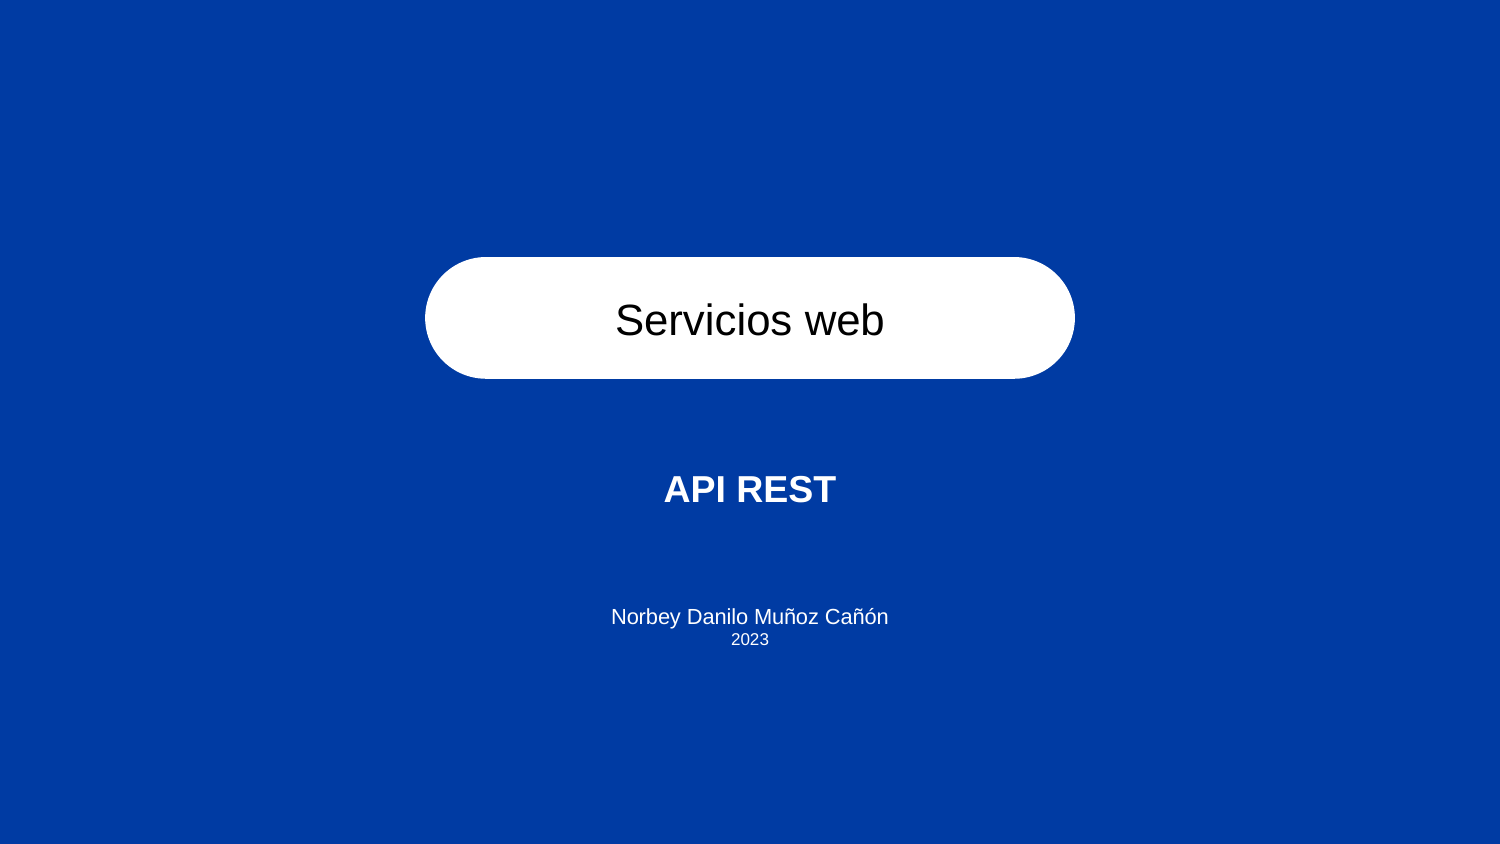

Servicios web
API REST
Norbey Danilo Muñoz Cañón
2023